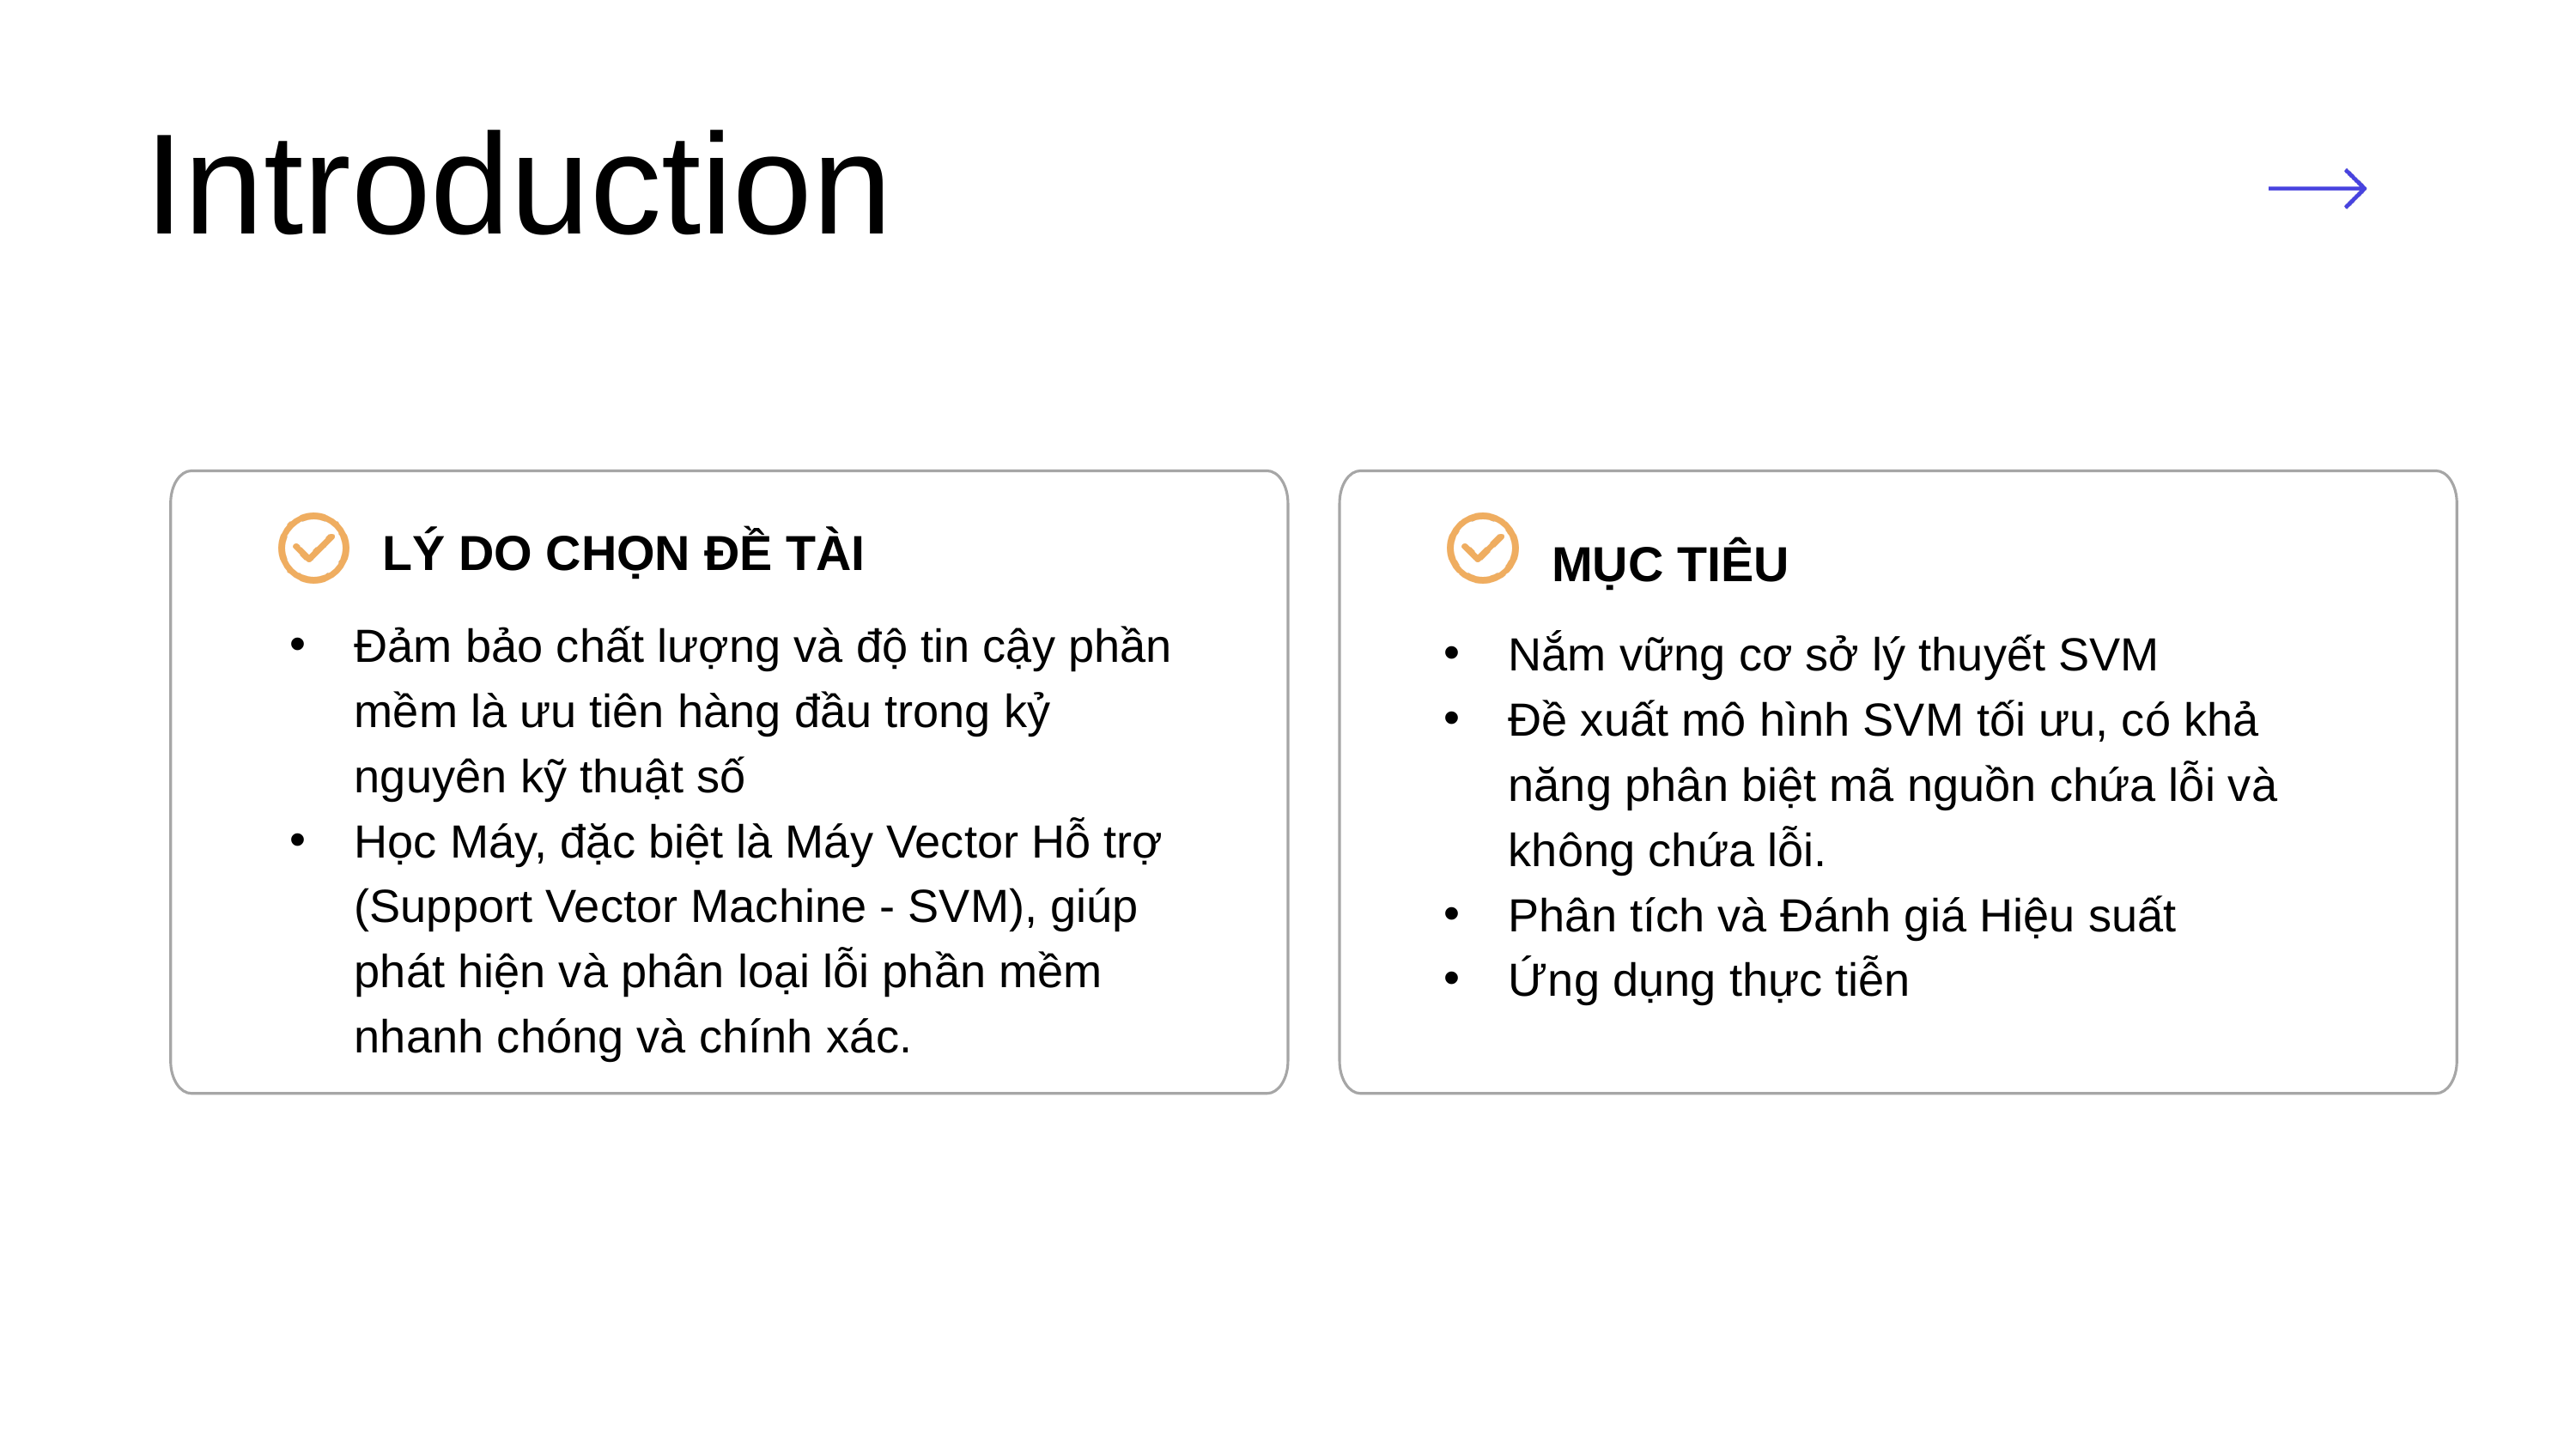

Introduction

LÝ DO CHỌN ĐỀ TÀI
MỤC TIÊU
Đảm bảo chất lượng và độ tin cậy phần mềm là ưu tiên hàng đầu trong kỷ nguyên kỹ thuật số
Học Máy, đặc biệt là Máy Vector Hỗ trợ (Support Vector Machine - SVM), giúp phát hiện và phân loại lỗi phần mềm nhanh chóng và chính xác.

Nắm vững cơ sở lý thuyết SVM
Đề xuất mô hình SVM tối ưu, có khả năng phân biệt mã nguồn chứa lỗi và không chứa lỗi.
Phân tích và Đánh giá Hiệu suất
Ứng dụng thực tiễn